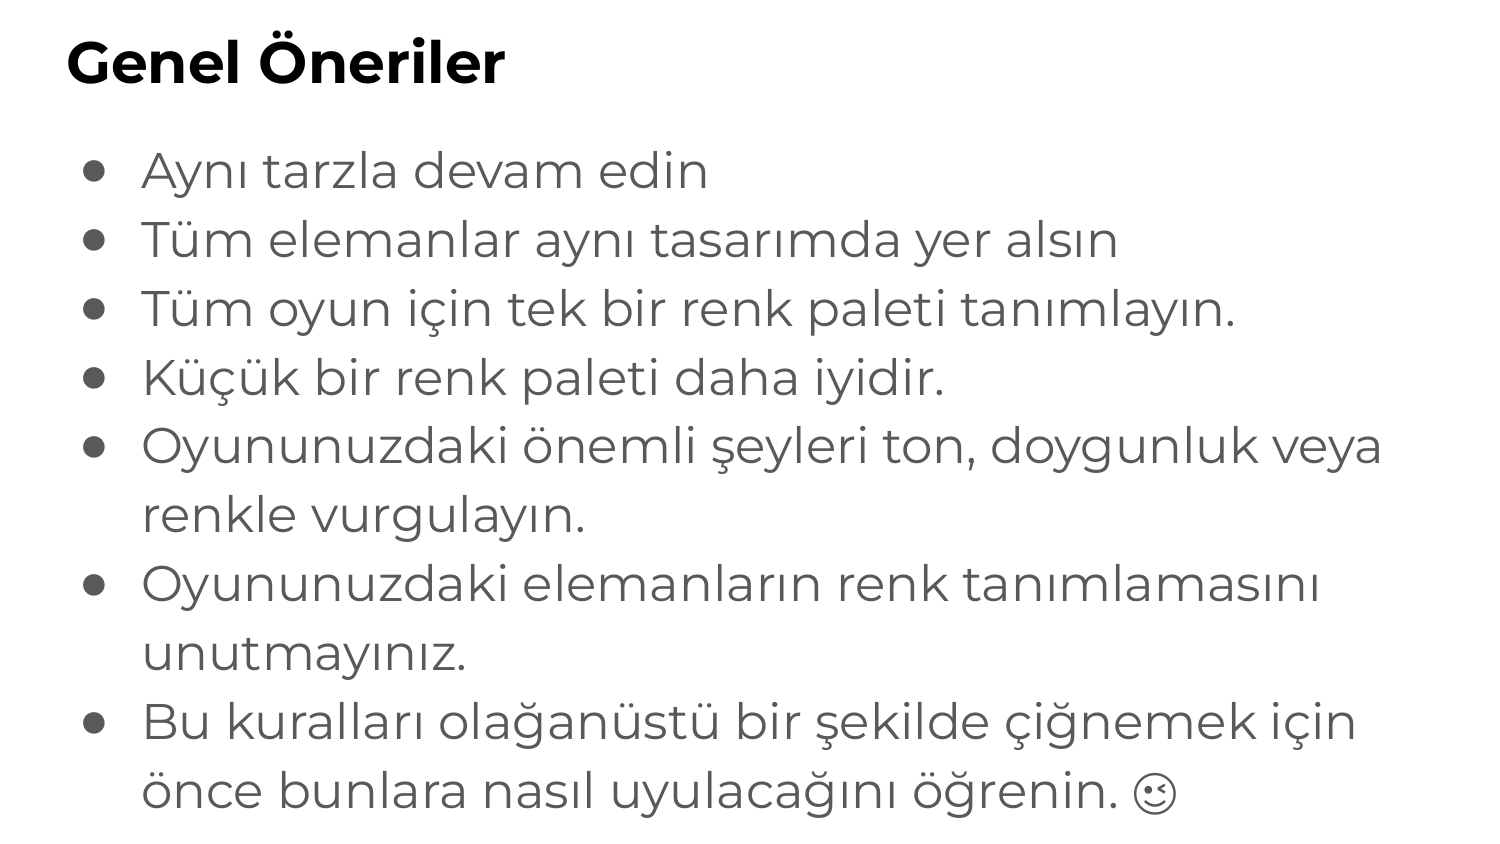

# Genel Öneriler
Aynı tarzla devam edin
Tüm elemanlar aynı tasarımda yer alsın
Tüm oyun için tek bir renk paleti tanımlayın.
Küçük bir renk paleti daha iyidir.
Oyununuzdaki önemli şeyleri ton, doygunluk veya renkle vurgulayın.
Oyununuzdaki elemanların renk tanımlamasını unutmayınız.
Bu kuralları olağanüstü bir şekilde çiğnemek için önce bunlara nasıl uyulacağını öğrenin. 😉